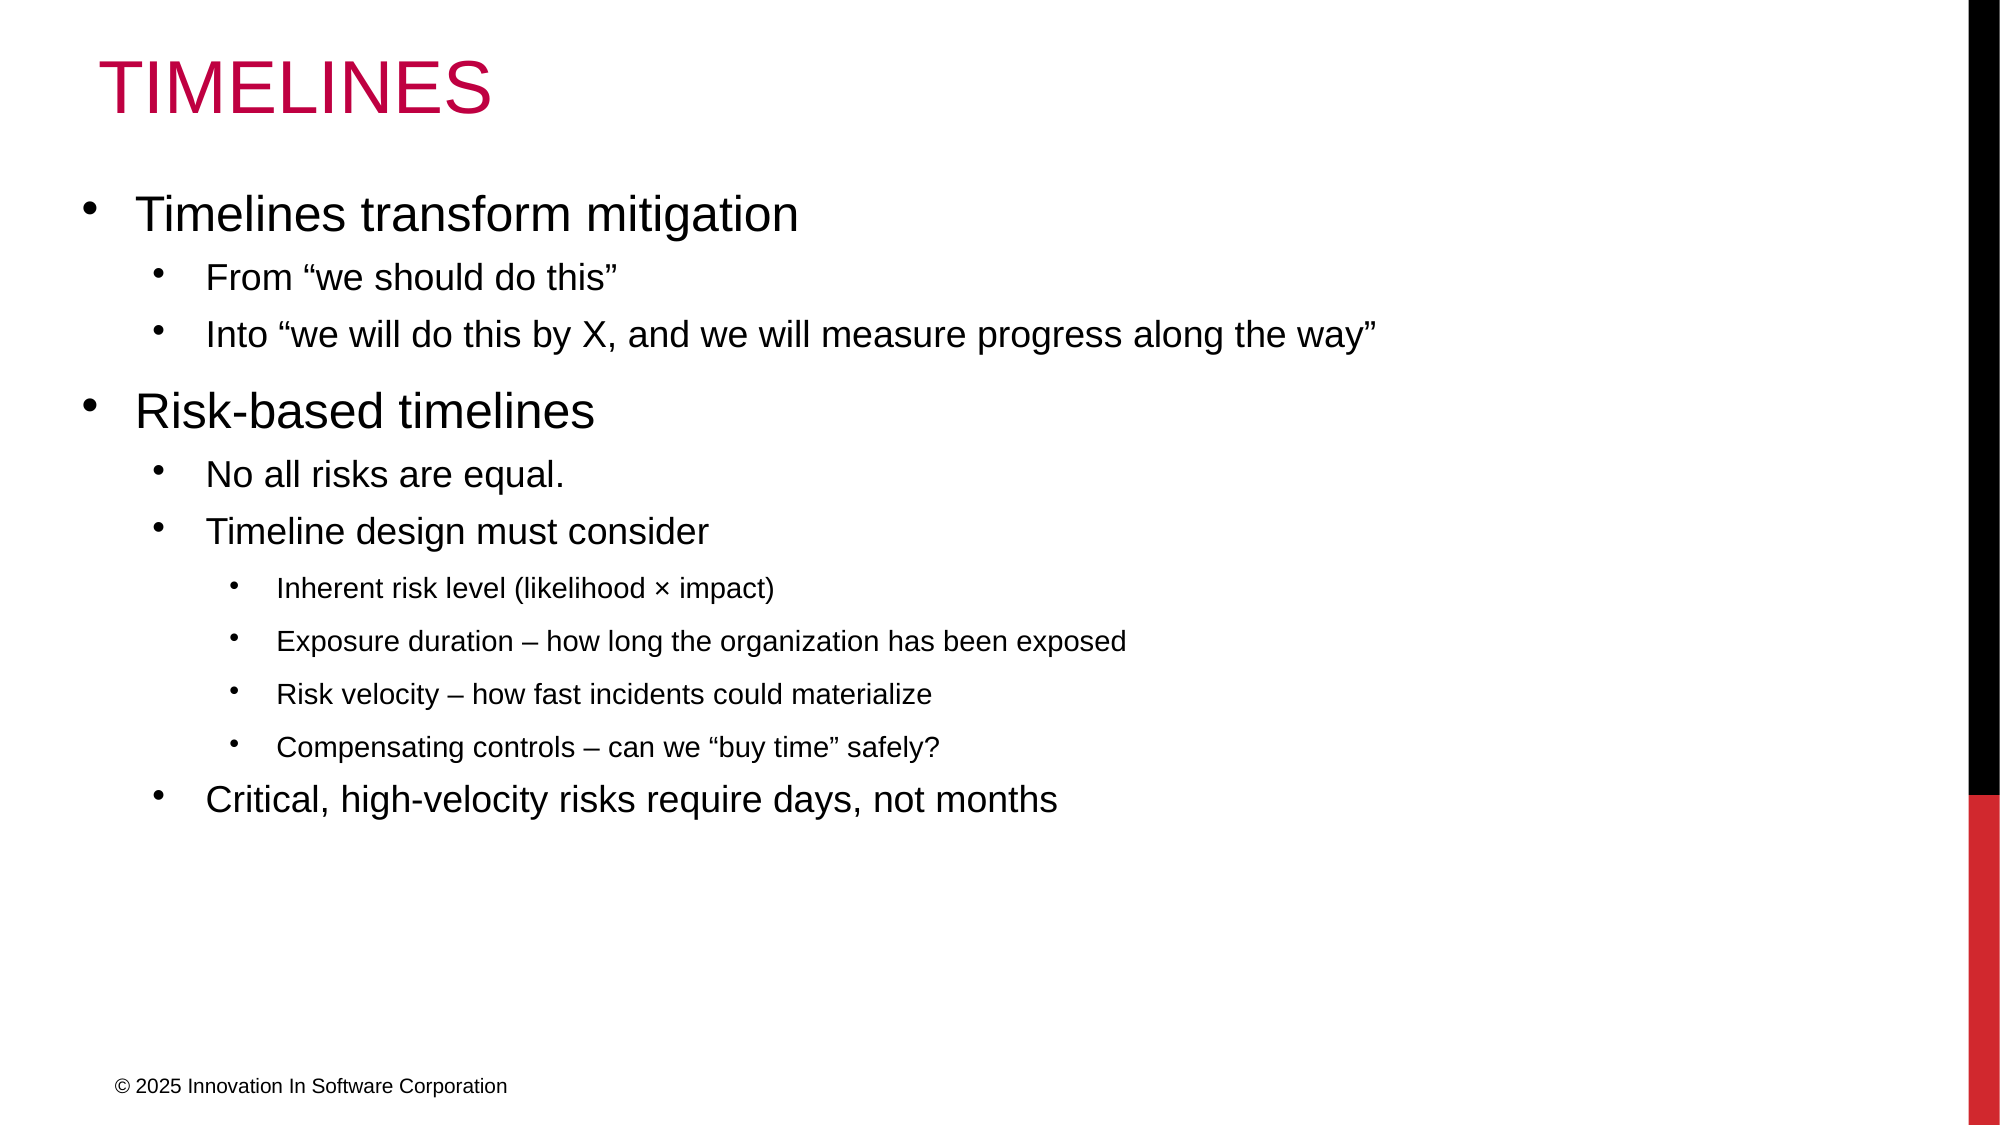

# Timelines
Timelines transform mitigation
From “we should do this”
Into “we will do this by X, and we will measure progress along the way”
Risk-based timelines
No all risks are equal.
Timeline design must consider
Inherent risk level (likelihood × impact)
Exposure duration – how long the organization has been exposed
Risk velocity – how fast incidents could materialize
Compensating controls – can we “buy time” safely?
Critical, high-velocity risks require days, not months
© 2025 Innovation In Software Corporation